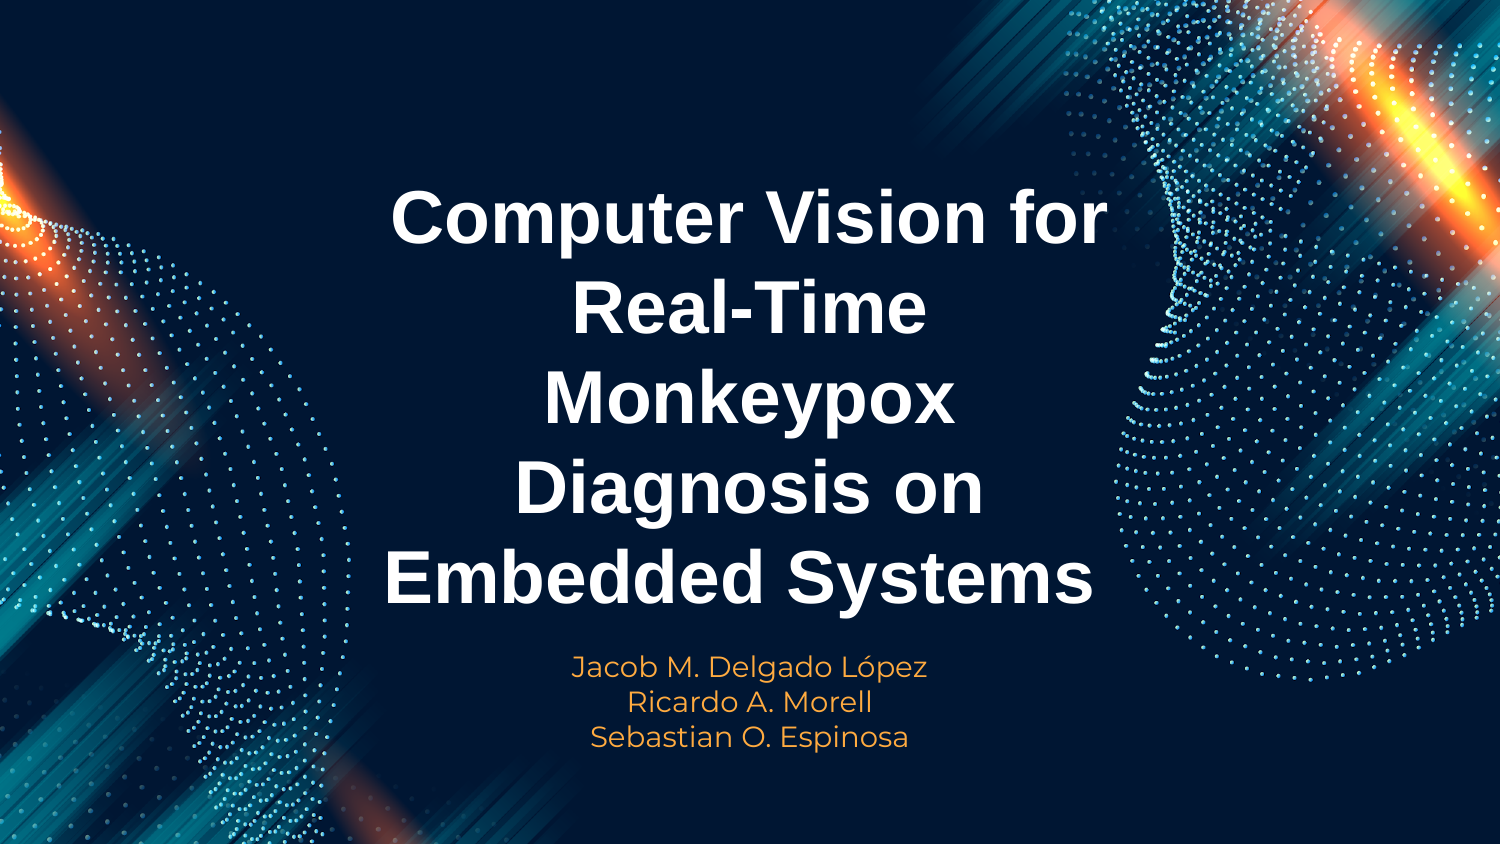

# Computer Vision for Real-Time Monkeypox Diagnosis on Embedded Systems
Jacob M. Delgado López
Ricardo A. Morell
Sebastian O. Espinosa